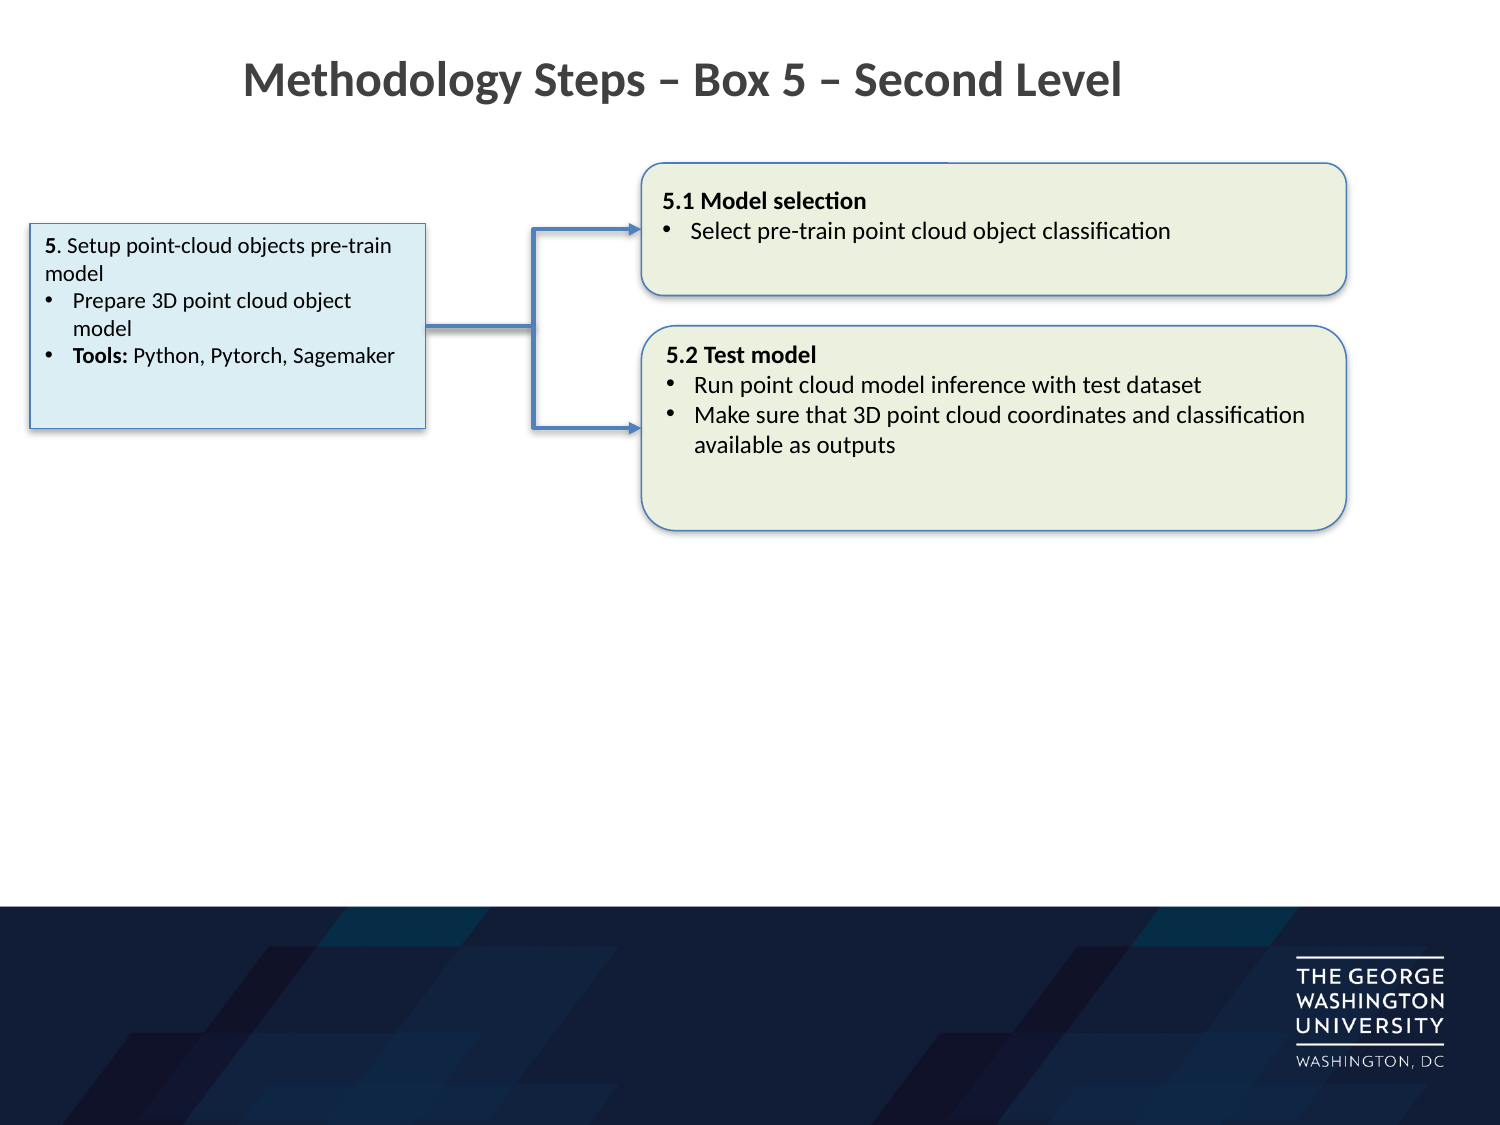

Methodology Steps – Box 5 – Second Level
5.1 Model selection
Select pre-train point cloud object classification

5. Setup point-cloud objects pre-train model
Prepare 3D point cloud object model
Tools: Python, Pytorch, Sagemaker
5.2 Test model
Run point cloud model inference with test dataset
Make sure that 3D point cloud coordinates and classification available as outputs